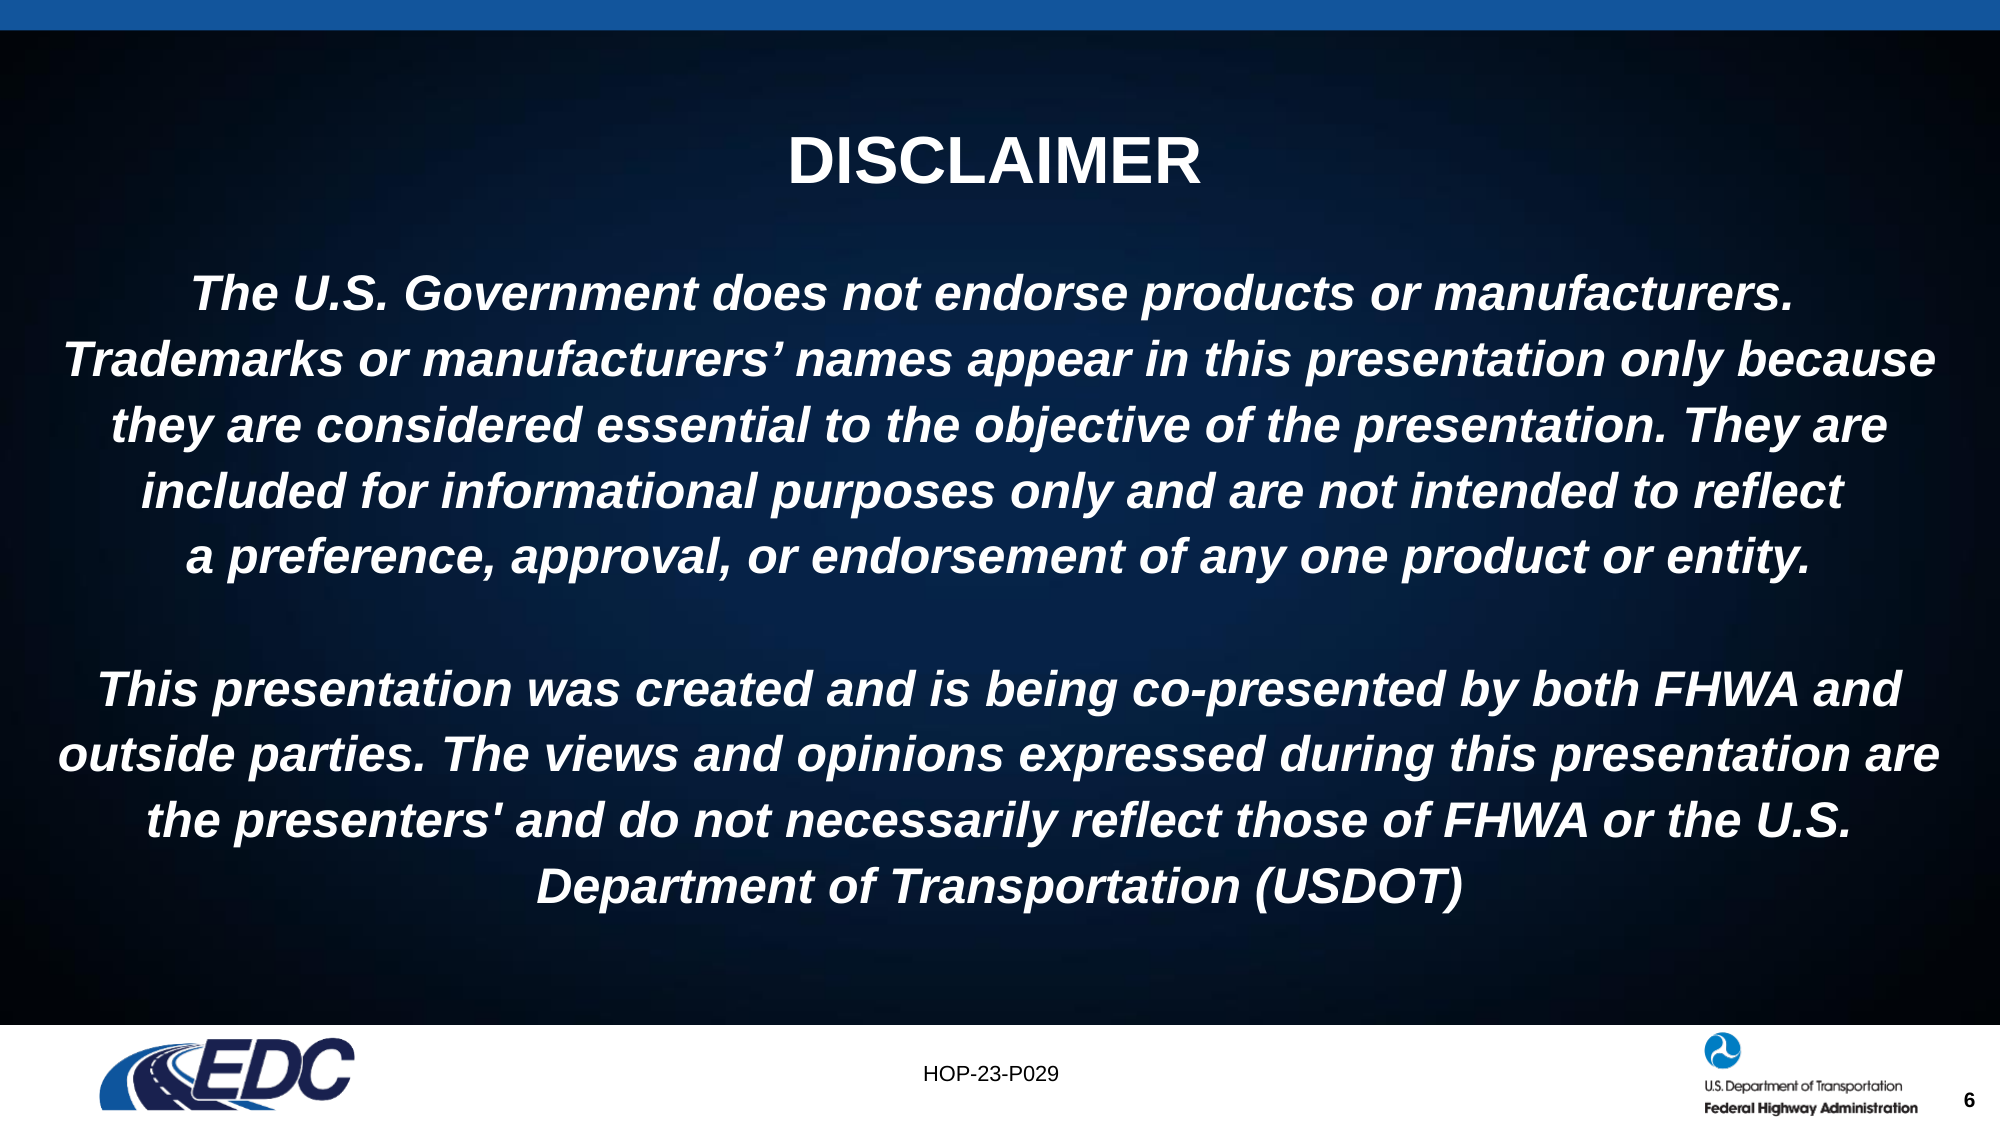

# DISCLAIMER
The U.S. Government does not endorse products or manufacturers.
Trademarks or manufacturers’ names appear in this presentation only because they are considered essential to the objective of the presentation. They are included for informational purposes only and are not intended to reflect
a preference, approval, or endorsement of any one product or entity.

This presentation was created and is being co-presented by both FHWA and outside parties. The views and opinions expressed during this presentation are the presenters' and do not necessarily reflect those of FHWA or the U.S. Department of Transportation (USDOT)
6